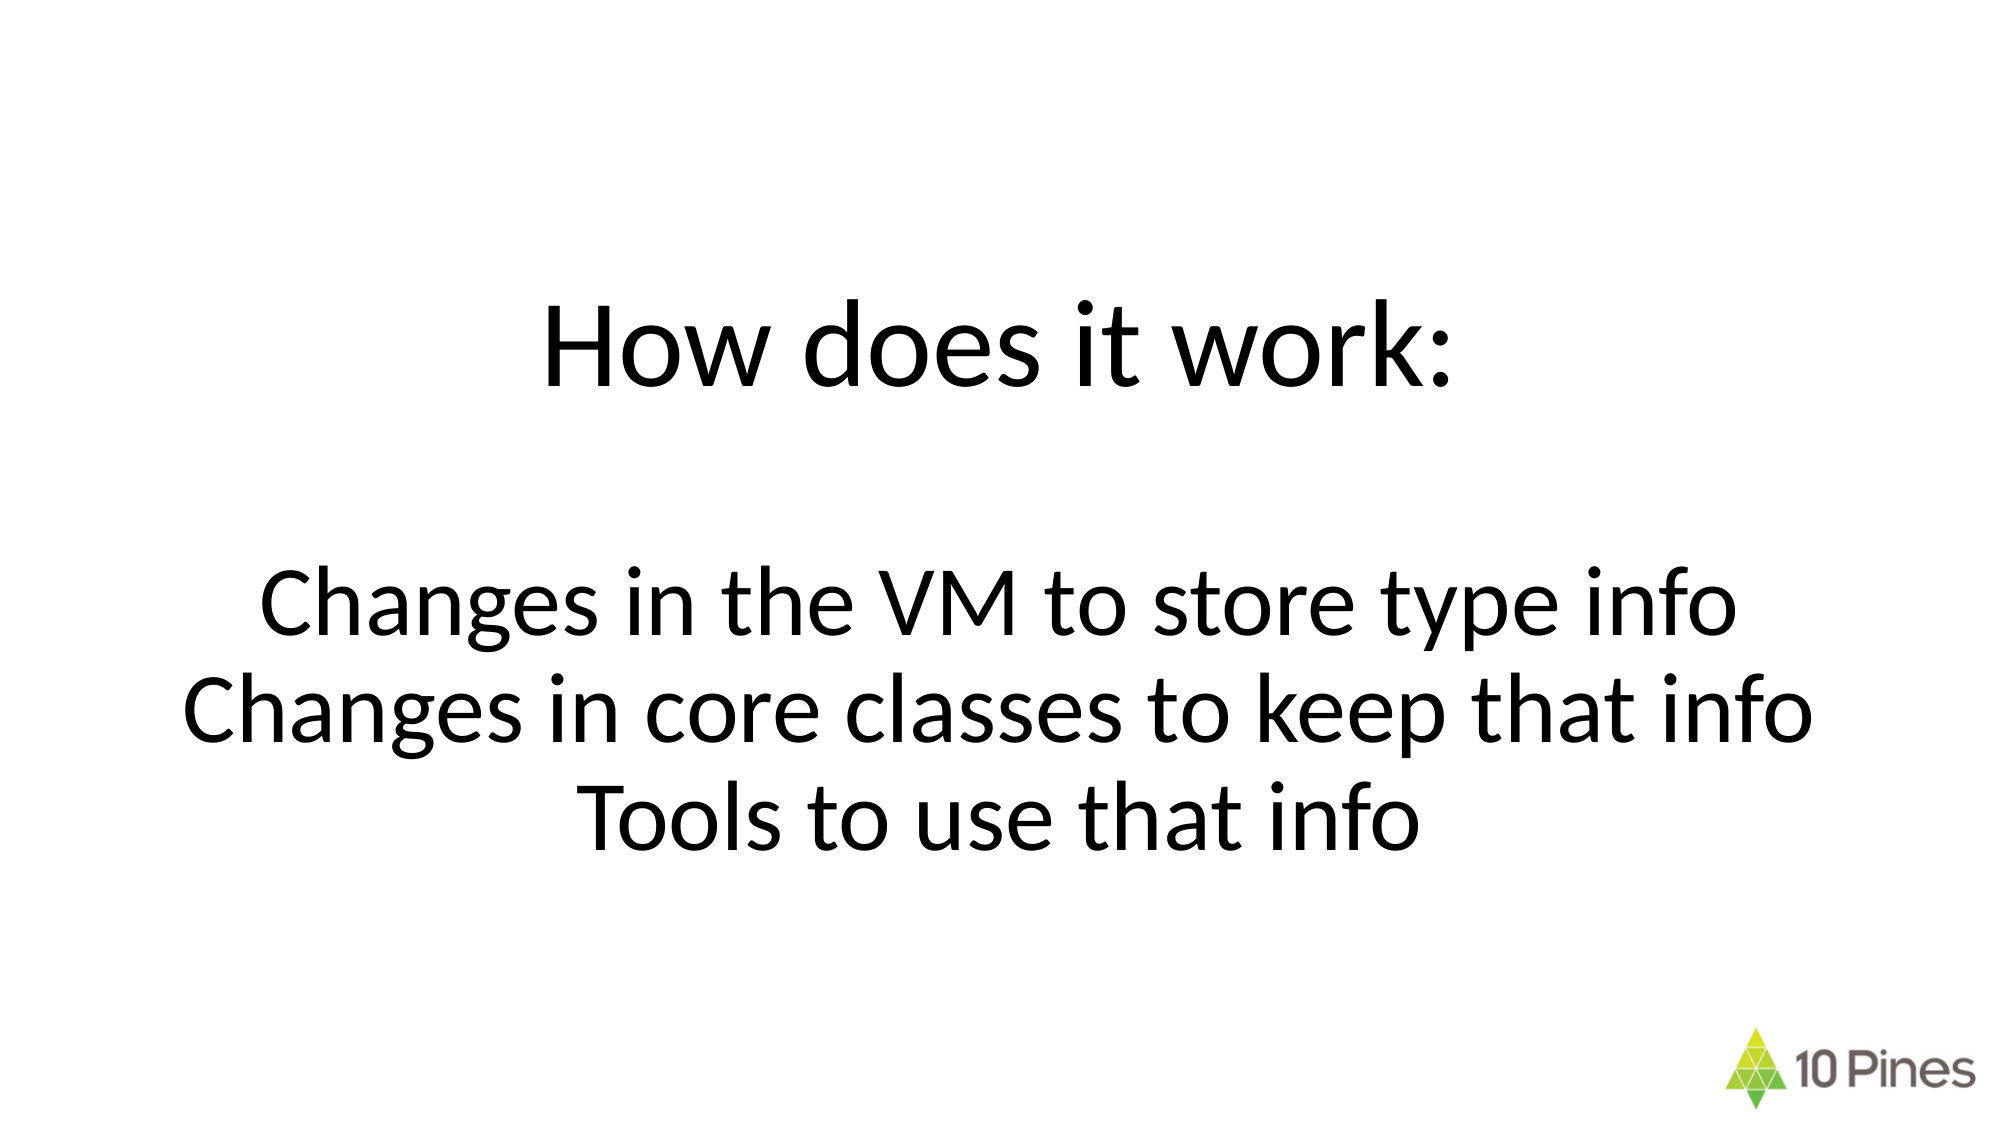

# How does it work: Changes in the VM to store type info Changes in core classes to keep that info Tools to use that info